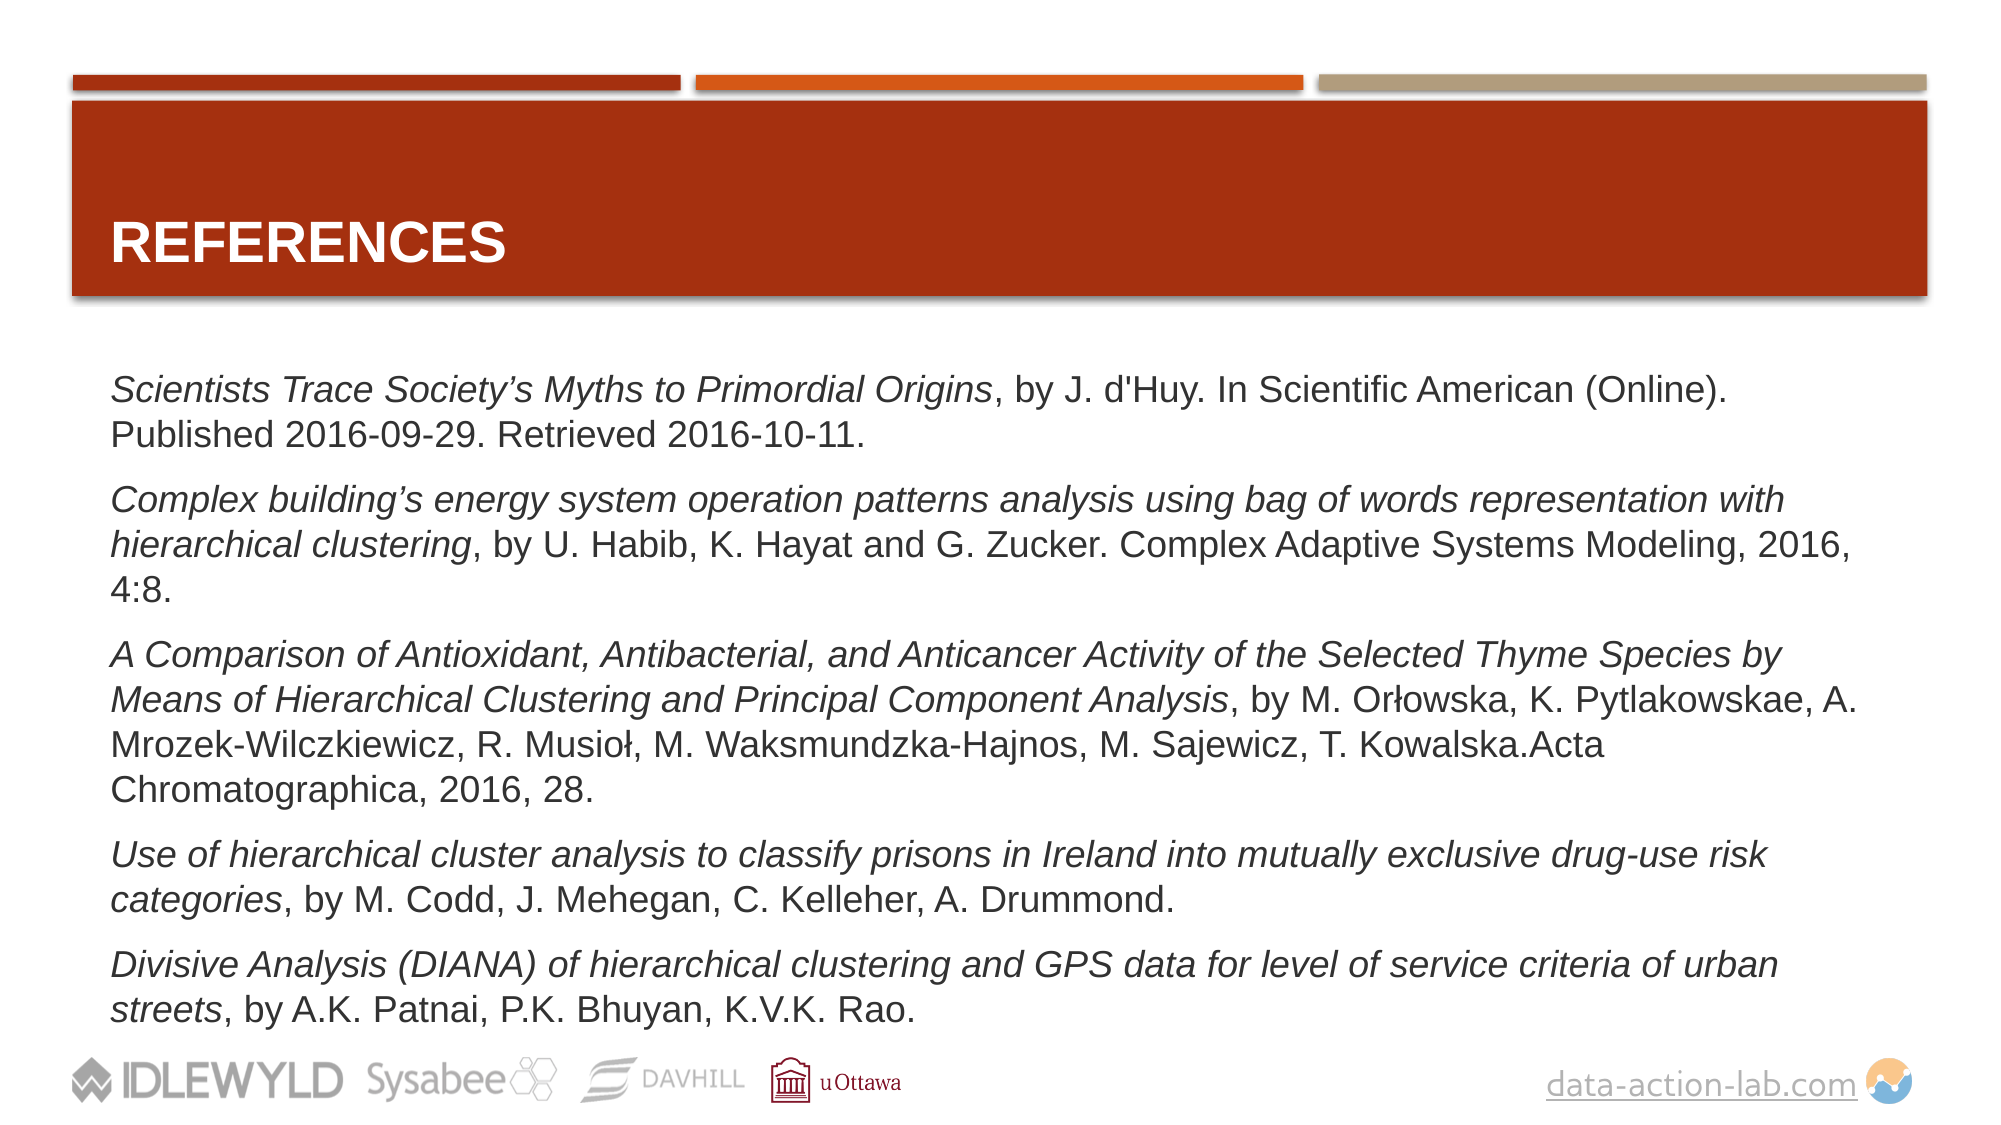

# References
Scientists Trace Society’s Myths to Primordial Origins, by J. d'Huy. In Scientific American (Online). Published 2016-09-29. Retrieved 2016-10-11.
Complex building’s energy system operation patterns analysis using bag of words representation with hierarchical clustering, by U. Habib, K. Hayat and G. Zucker. Complex Adaptive Systems Modeling, 2016, 4:8.
A Comparison of Antioxidant, Antibacterial, and Anticancer Activity of the Selected Thyme Species by Means of Hierarchical Clustering and Principal Component Analysis, by M. Orłowska, K. Pytlakowskae, A. Mrozek-Wilczkiewicz, R. Musioł, M. Waksmundzka-Hajnos, M. Sajewicz, T. Kowalska.Acta Chromatographica, 2016, 28.
Use of hierarchical cluster analysis to classify prisons in Ireland into mutually exclusive drug-use risk categories, by M. Codd, J. Mehegan, C. Kelleher, A. Drummond.
Divisive Analysis (DIANA) of hierarchical clustering and GPS data for level of service criteria of urban streets, by A.K. Patnai, P.K. Bhuyan, K.V.K. Rao.